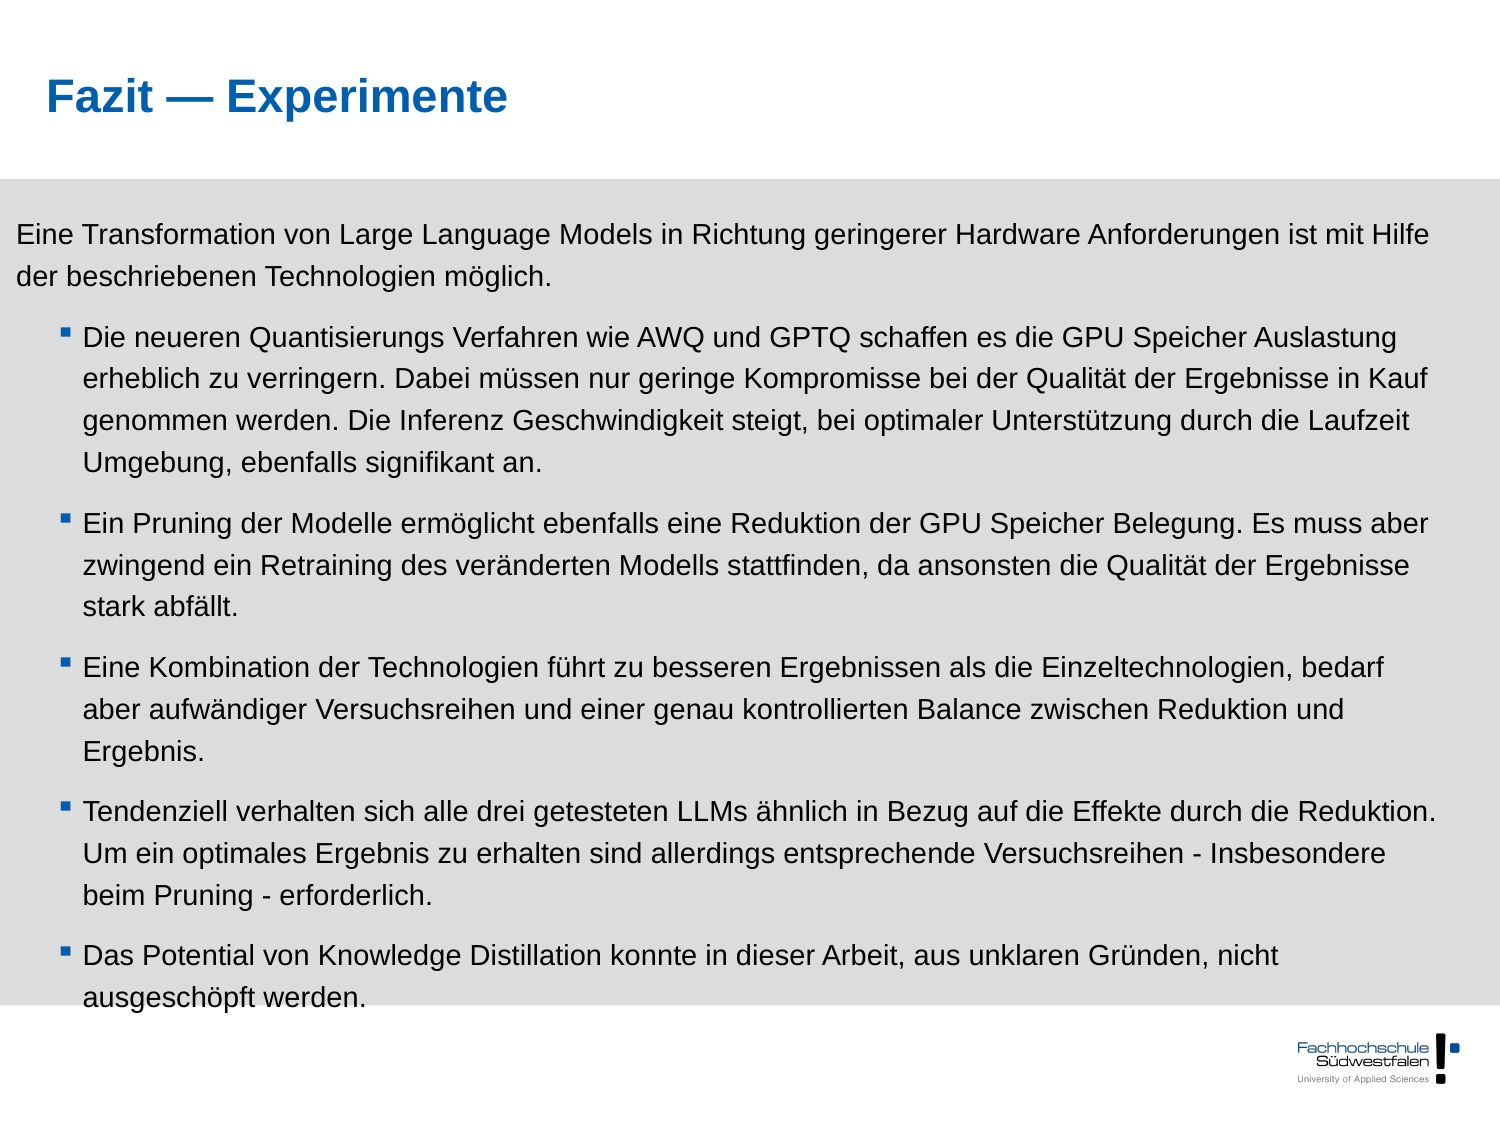

Fazit — Experimente
Eine Transformation von Large Language Models in Richtung geringerer Hardware Anforderungen ist mit Hilfe der beschriebenen Technologien möglich.
Die neueren Quantisierungs Verfahren wie AWQ und GPTQ schaffen es die GPU Speicher Auslastung erheblich zu verringern. Dabei müssen nur geringe Kompromisse bei der Qualität der Ergebnisse in Kauf genommen werden. Die Inferenz Geschwindigkeit steigt, bei optimaler Unterstützung durch die Laufzeit Umgebung, ebenfalls signifikant an.
Ein Pruning der Modelle ermöglicht ebenfalls eine Reduktion der GPU Speicher Belegung. Es muss aber zwingend ein Retraining des veränderten Modells stattfinden, da ansonsten die Qualität der Ergebnisse stark abfällt.
Eine Kombination der Technologien führt zu besseren Ergebnissen als die Einzeltechnologien, bedarf aber aufwändiger Versuchsreihen und einer genau kontrollierten Balance zwischen Reduktion und Ergebnis.
Tendenziell verhalten sich alle drei getesteten LLMs ähnlich in Bezug auf die Effekte durch die Reduktion. Um ein optimales Ergebnis zu erhalten sind allerdings entsprechende Versuchsreihen - Insbesondere beim Pruning - erforderlich.
Das Potential von Knowledge Distillation konnte in dieser Arbeit, aus unklaren Gründen, nicht ausgeschöpft werden.
15